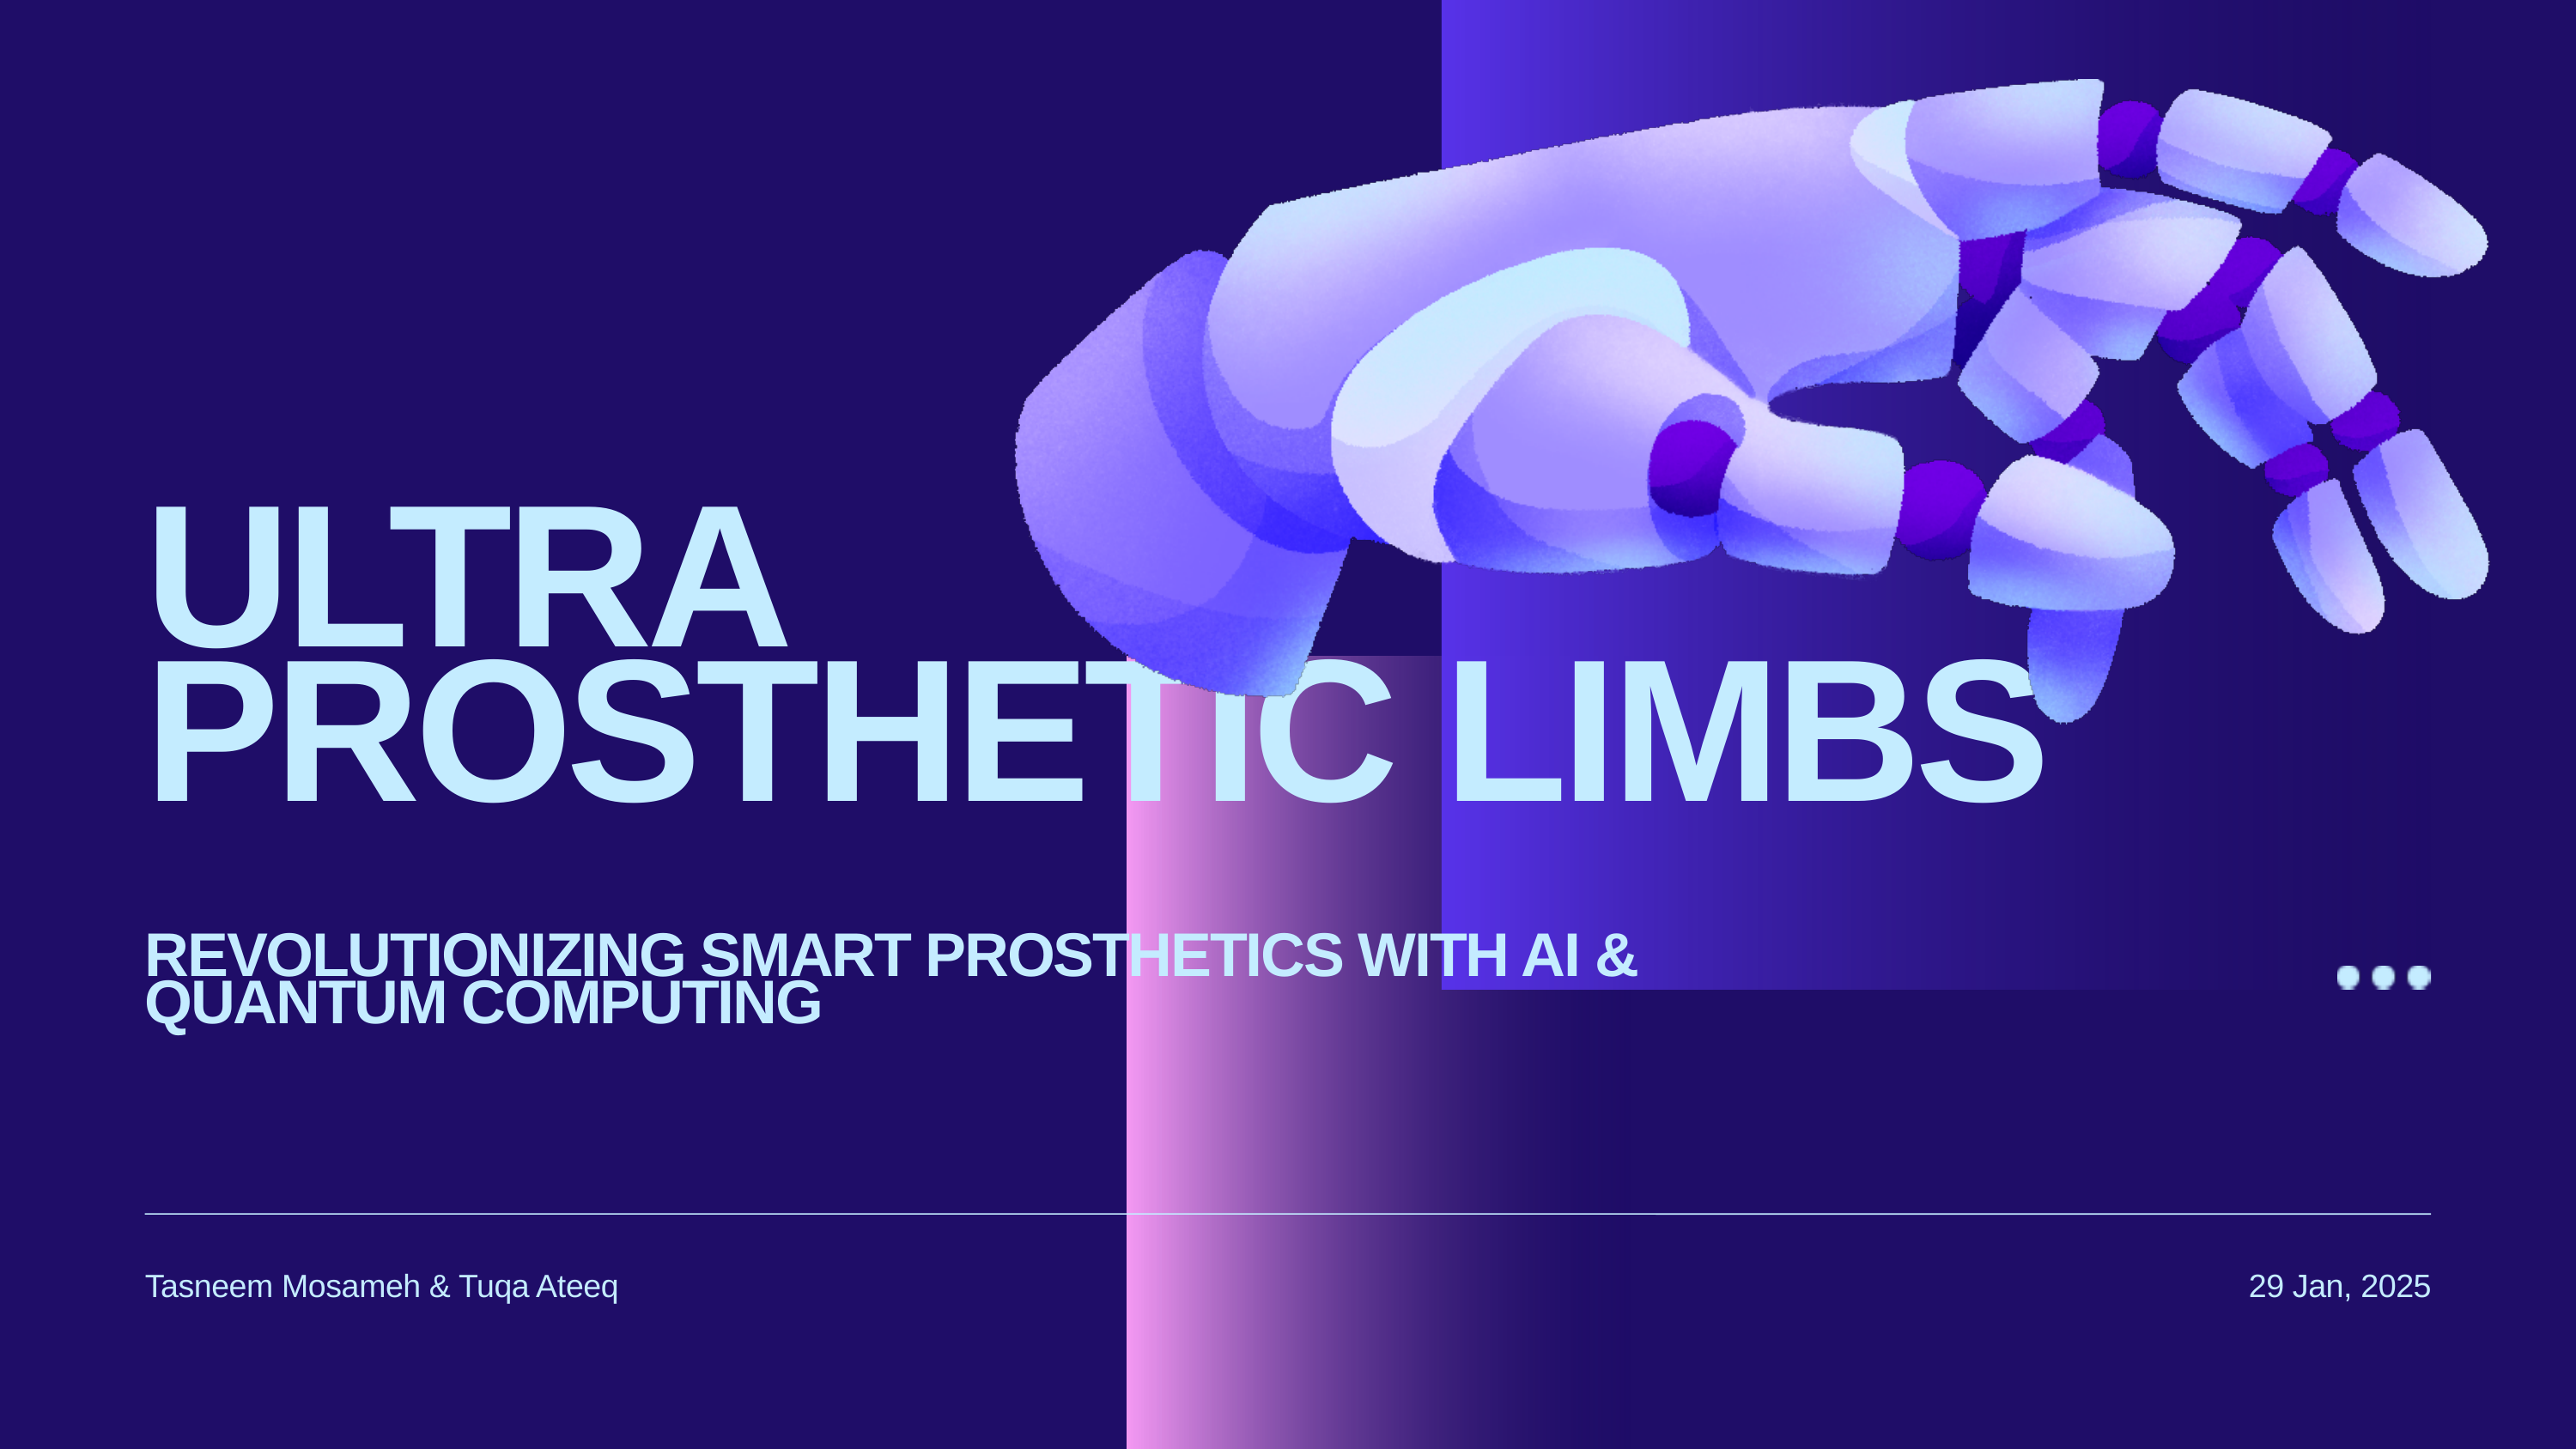

ULTRA
PROSTHETIC LIMBS

REVOLUTIONIZING SMART PROSTHETICS WITH AI & QUANTUM COMPUTING

Tasneem Mosameh & Tuqa Ateeq

29 Jan, 2025